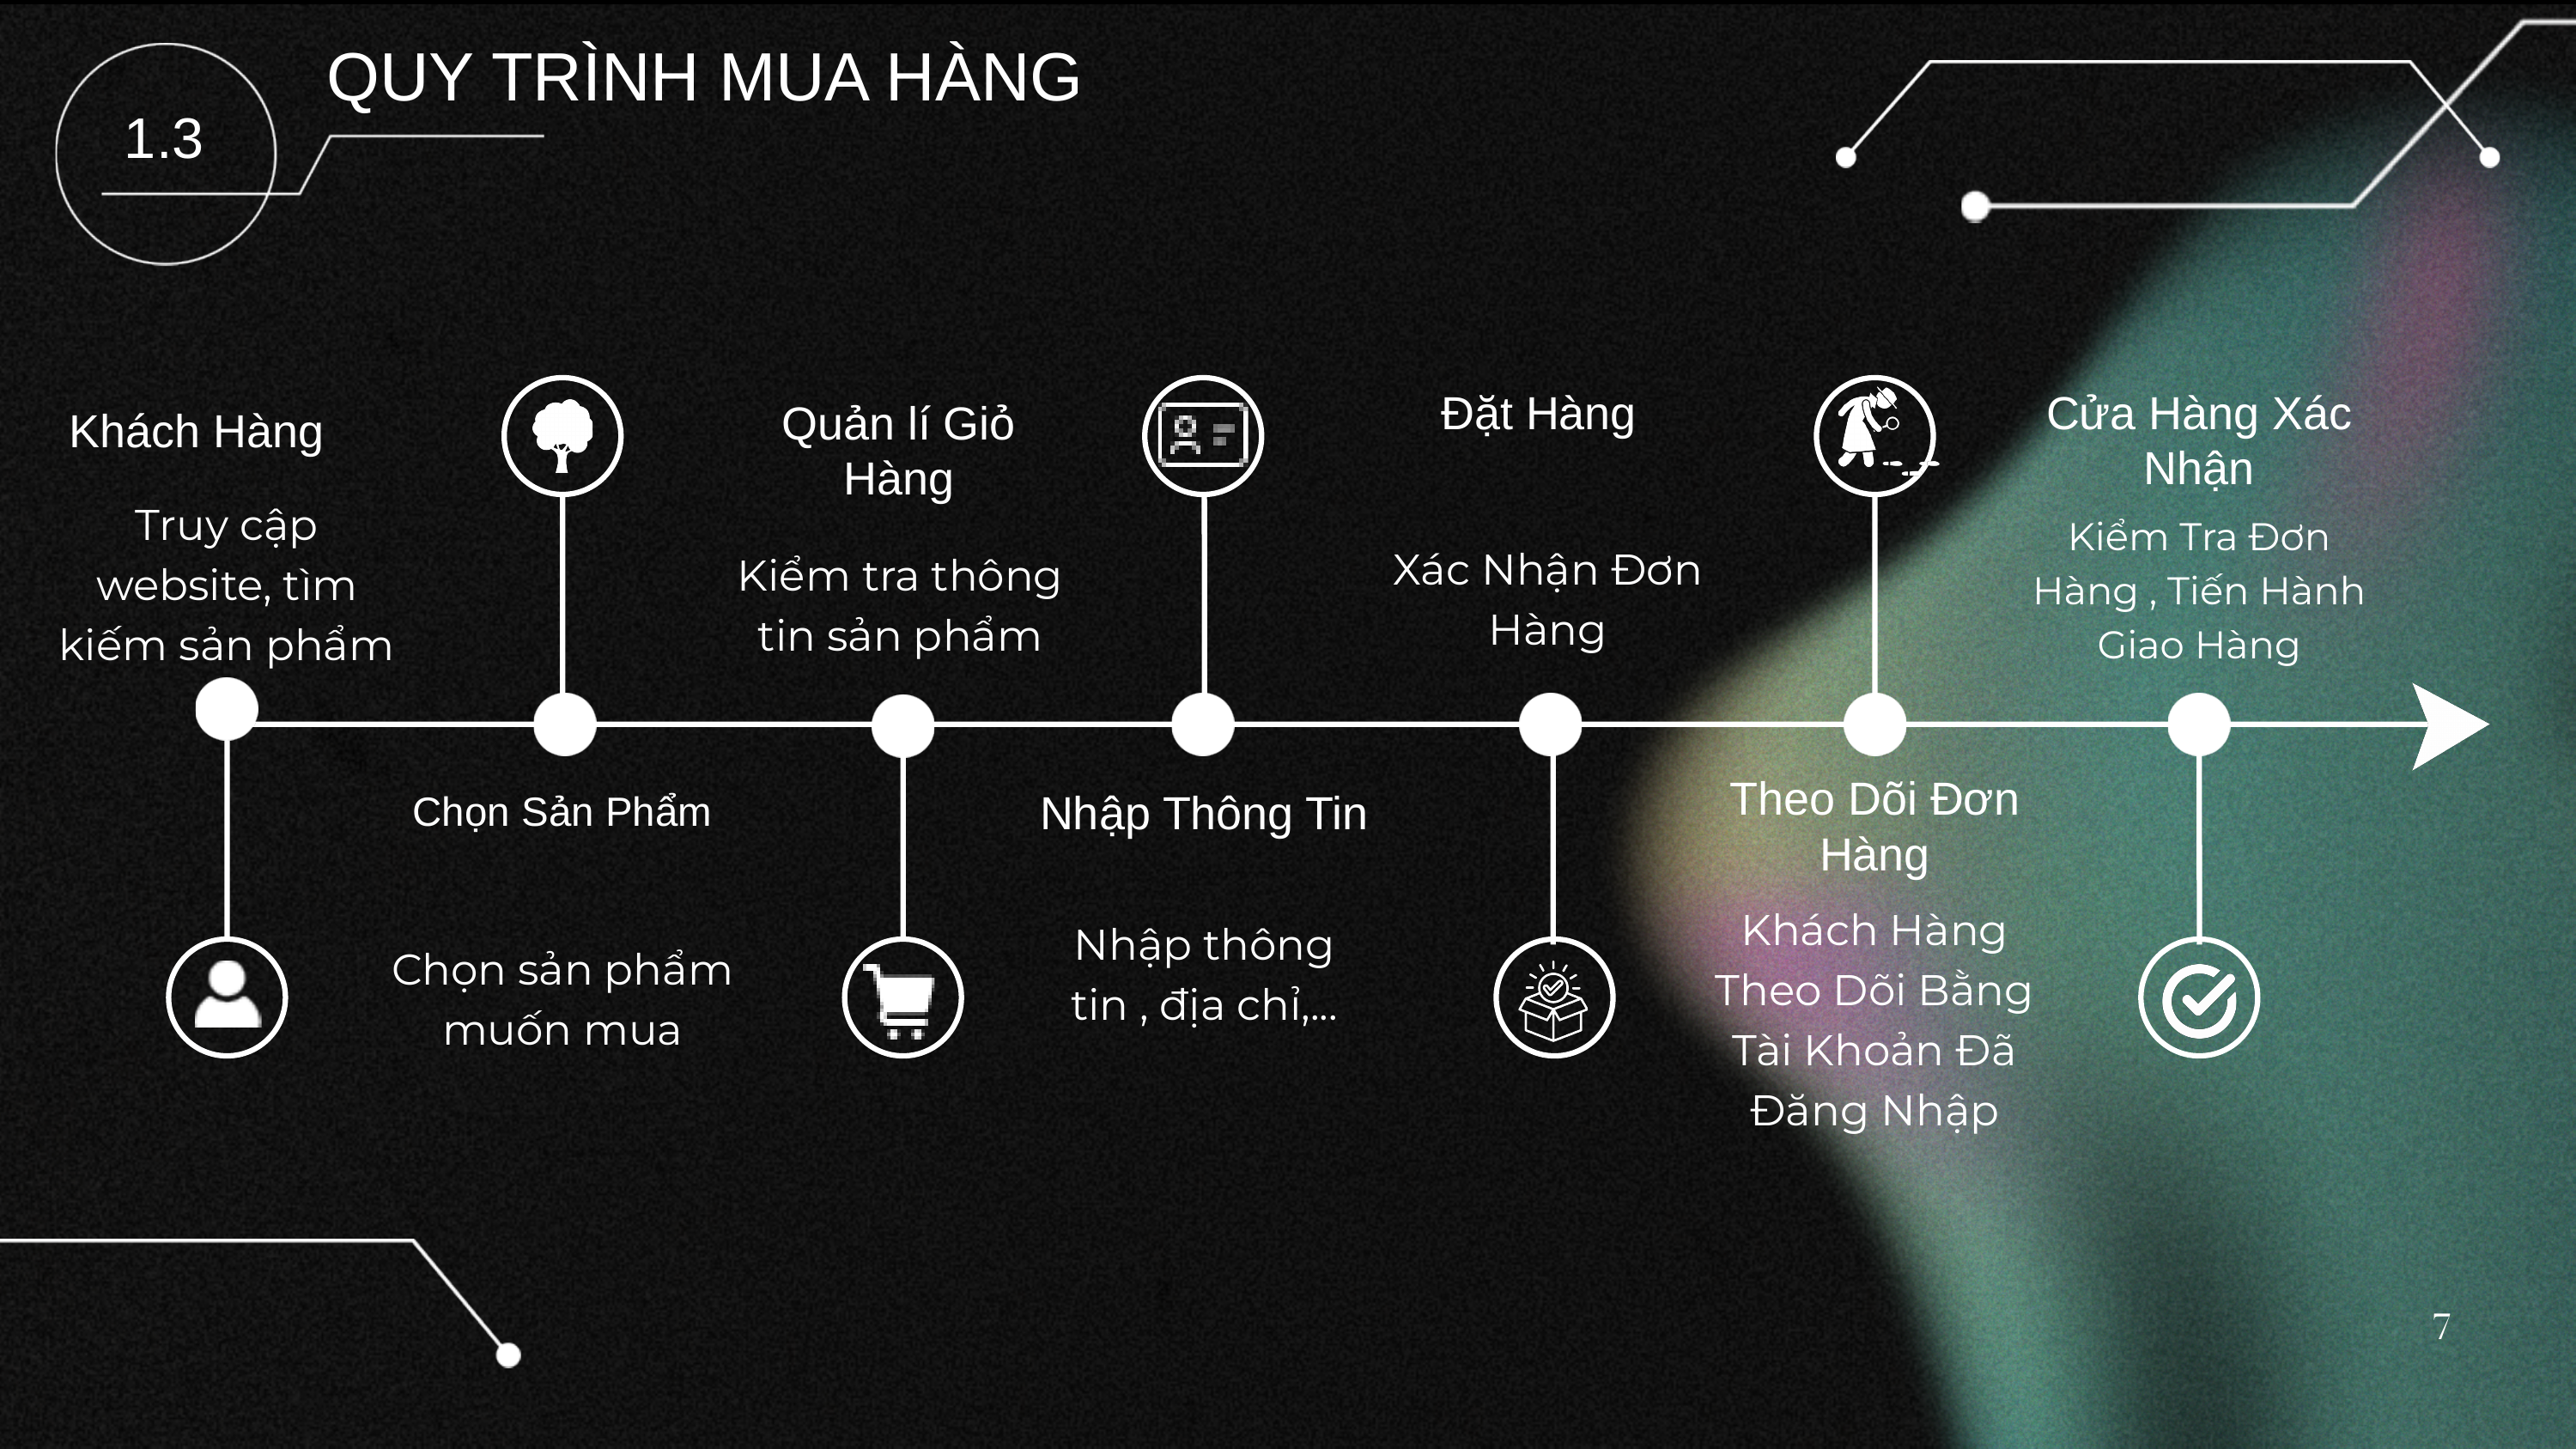

QUY TRÌNH MUA HÀNG

1.3

Đặt Hàng
Cửa Hàng Xác Nhận

Quản lí Giỏ Hàng

Khách Hàng

Truy cập website, tìm kiếm sản phẩm

Kiểm Tra Đơn Hàng , Tiến Hành Giao Hàng
Xác Nhận Đơn Hàng
Kiểm tra thông tin sản phẩm

Theo Dõi Đơn Hàng
Nhập Thông Tin
Chọn Sản Phẩm
Khách Hàng Theo Dõi Bằng Tài Khoản Đã Đăng Nhập
Nhập thông tin , địa chỉ,...
Chọn sản phẩm muốn mua

7